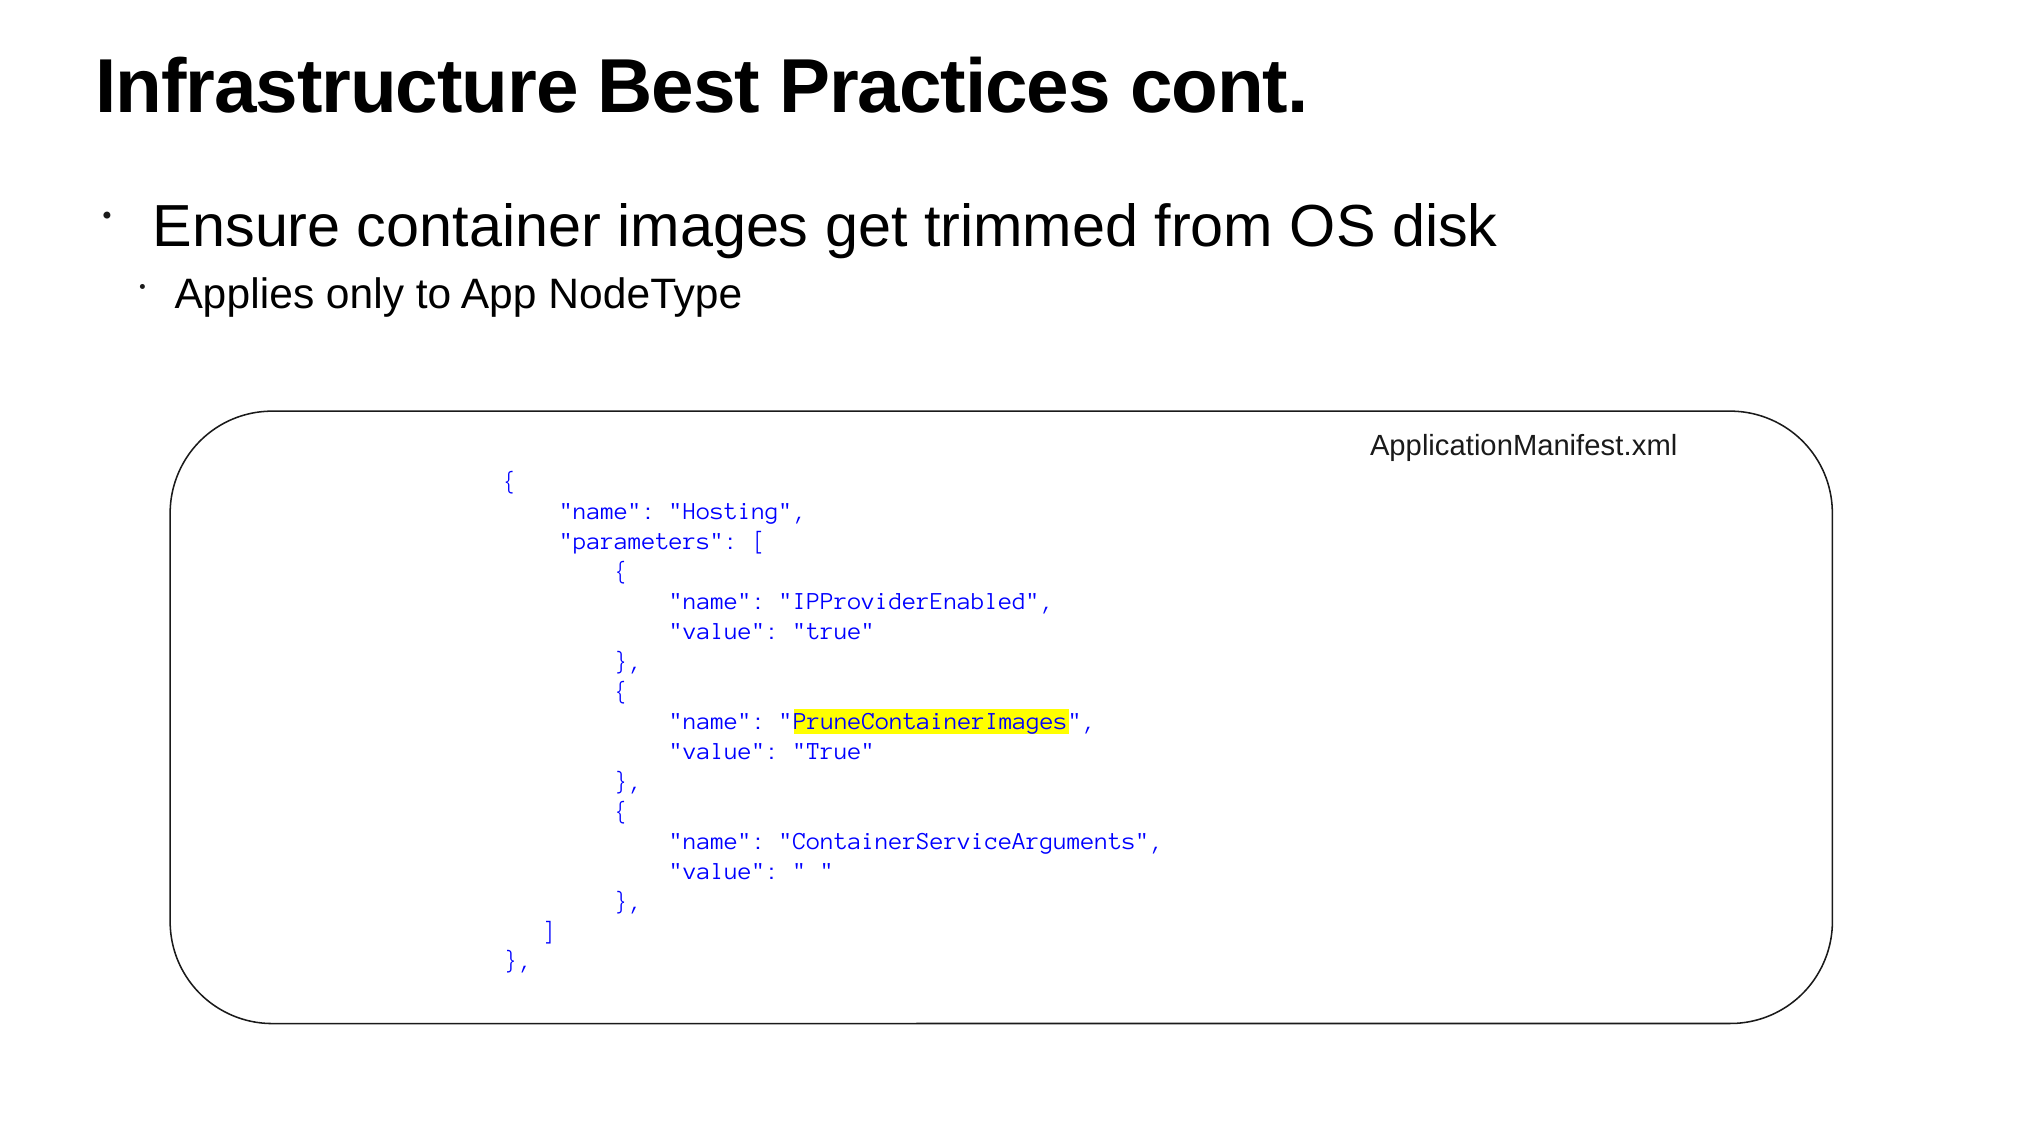

# Infrastructure Best Practices cont.
 Ensure container images get trimmed from OS disk
Applies only to App NodeType
    	         {
                        "name": "Hosting",
                        "parameters": [
                            {
                                "name": "IPProviderEnabled",
                                "value": "true"
                            },
                            {
                                "name": "PruneContainerImages",
                                "value": "True"
                            },
                            {
                                "name": "ContainerServiceArguments",
                                "value": " "
                            },
		 ]
                    },
ApplicationManifest.xml